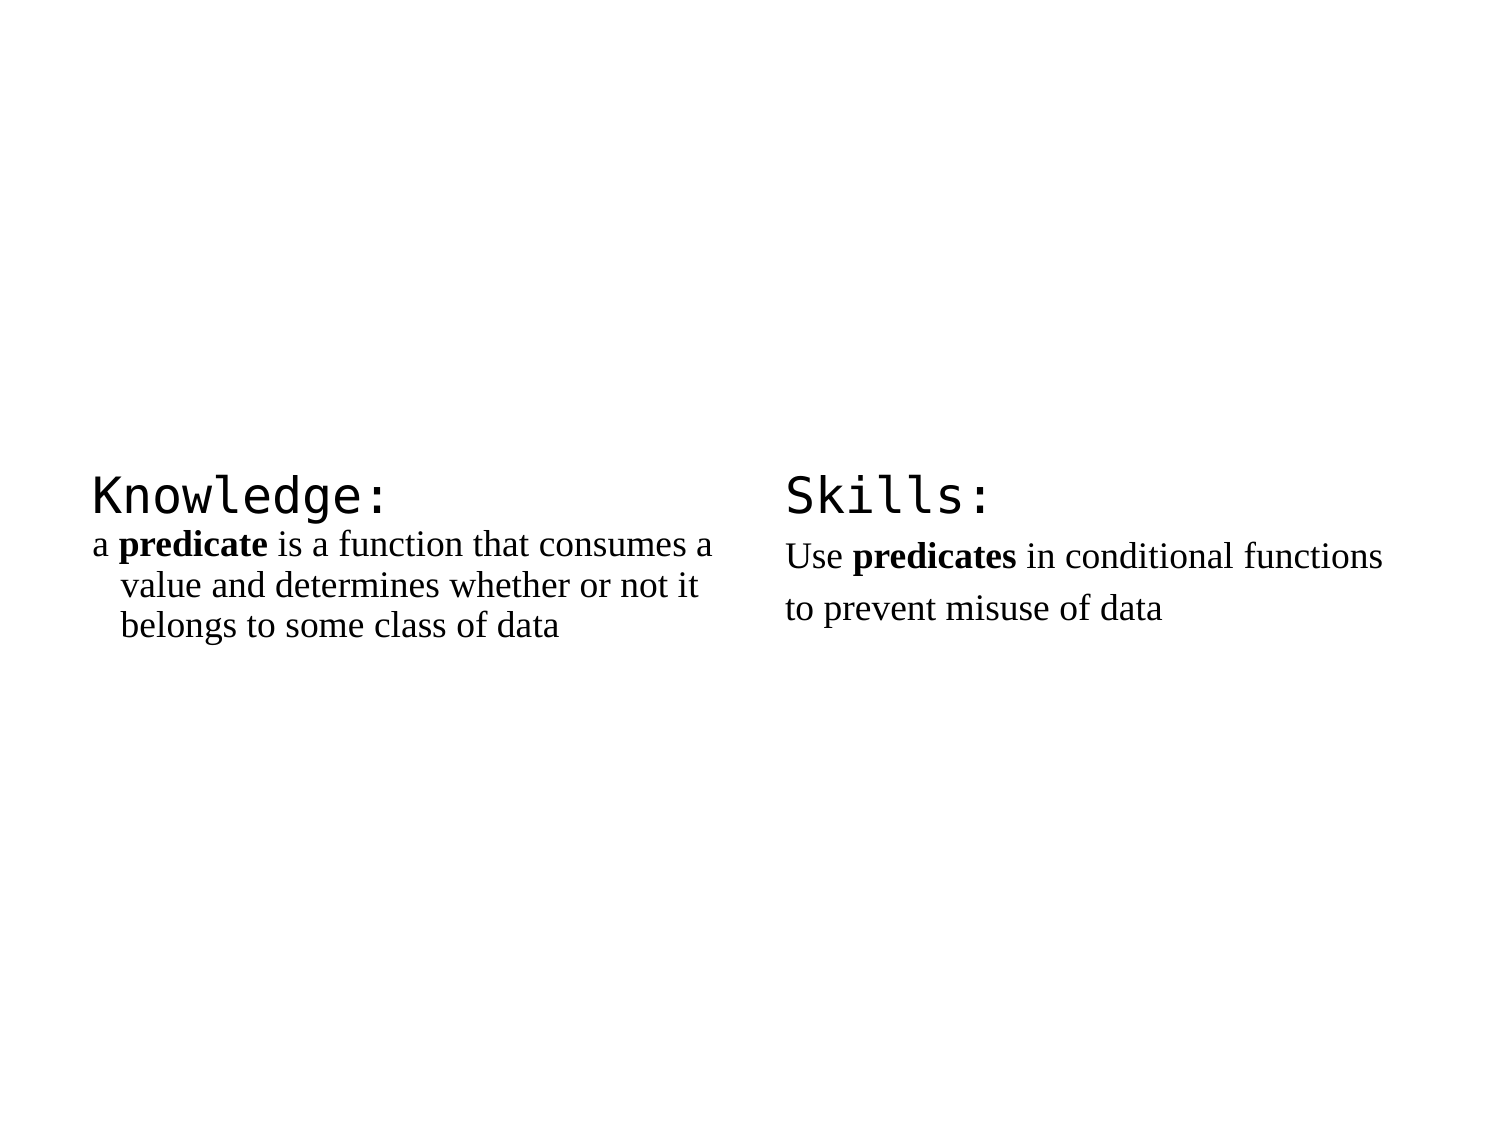

# Objectives
Knowledge:
a predicate is a function that consumes a value and determines whether or not it belongs to some class of data
Skills:
Use predicates in conditional functions to prevent misuse of data